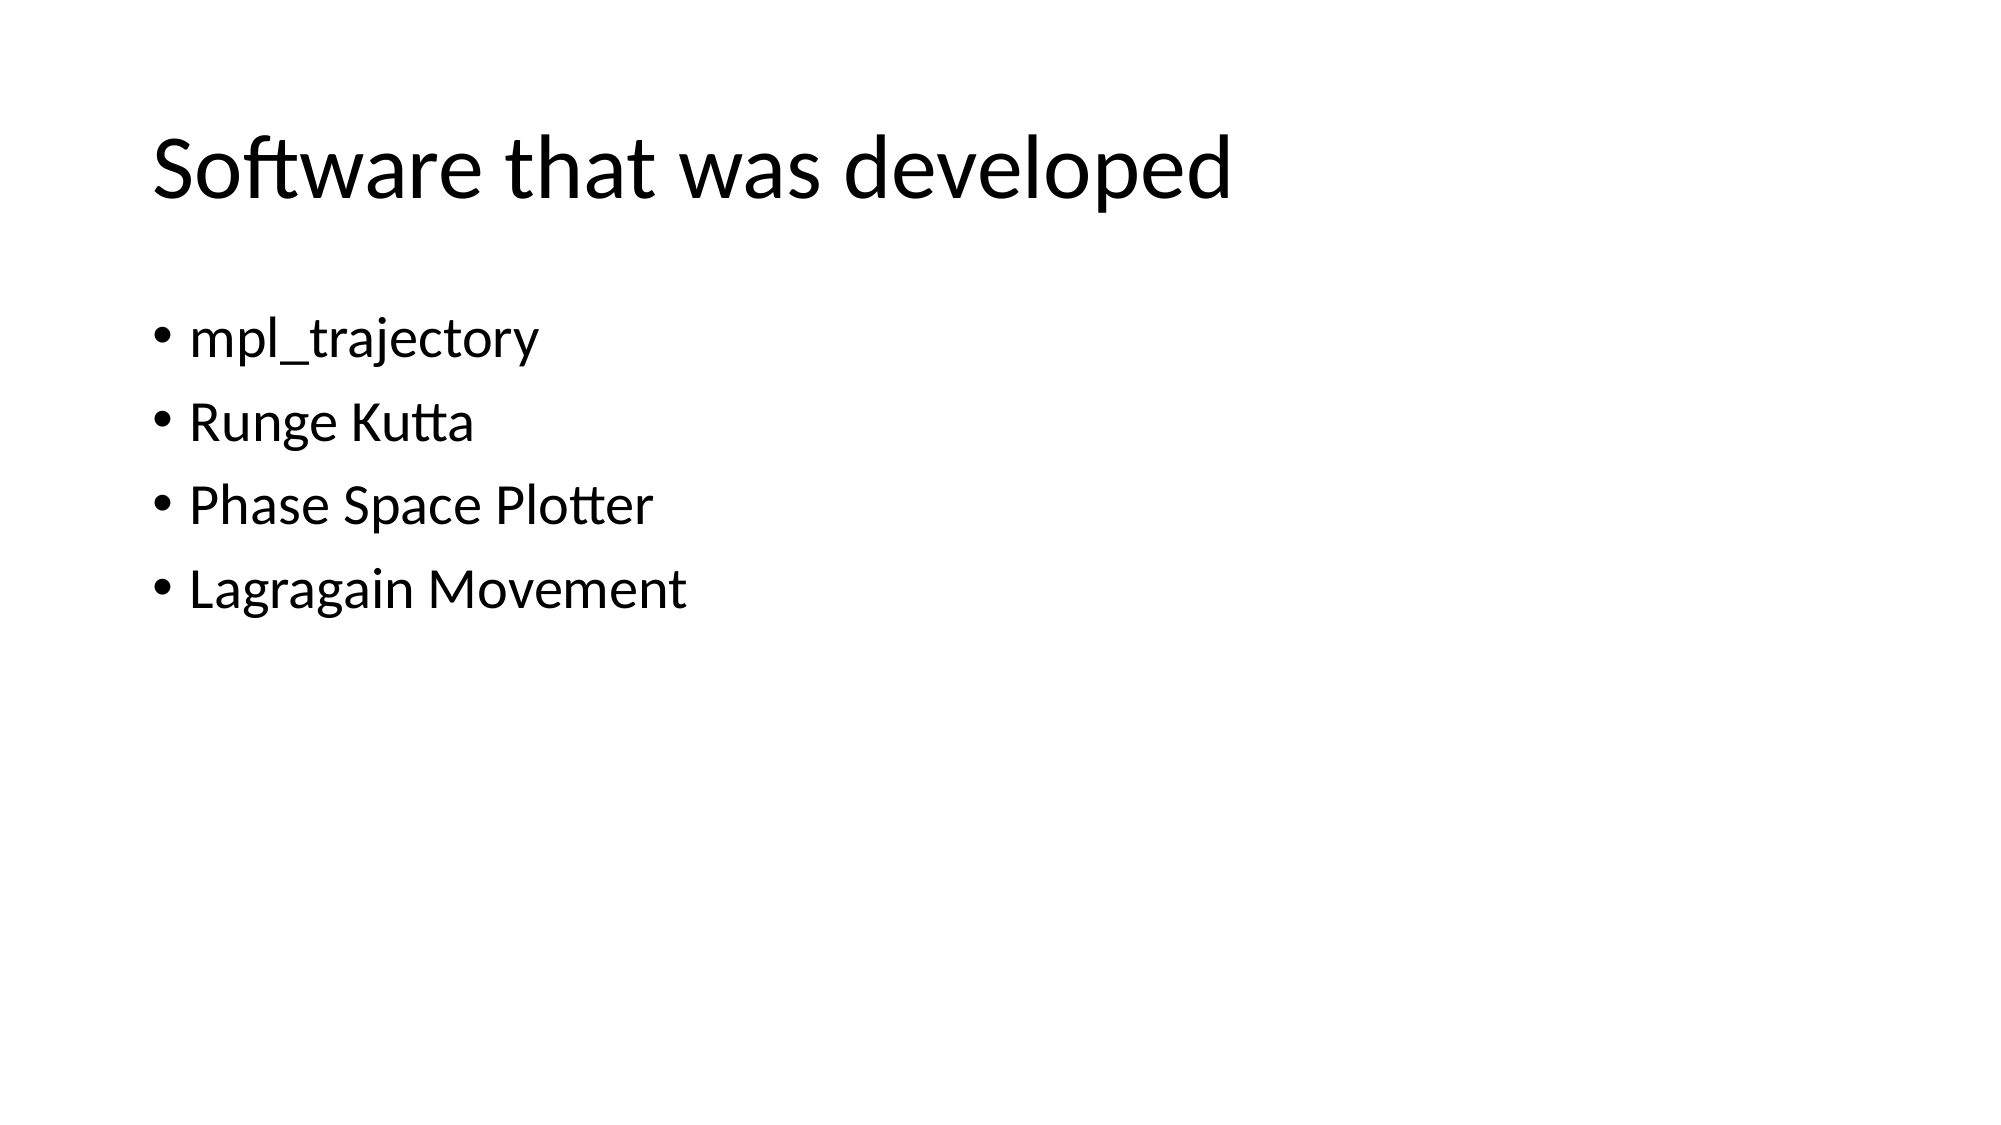

# Software that was developed
mpl_trajectory
Runge Kutta
Phase Space Plotter
Lagragain Movement